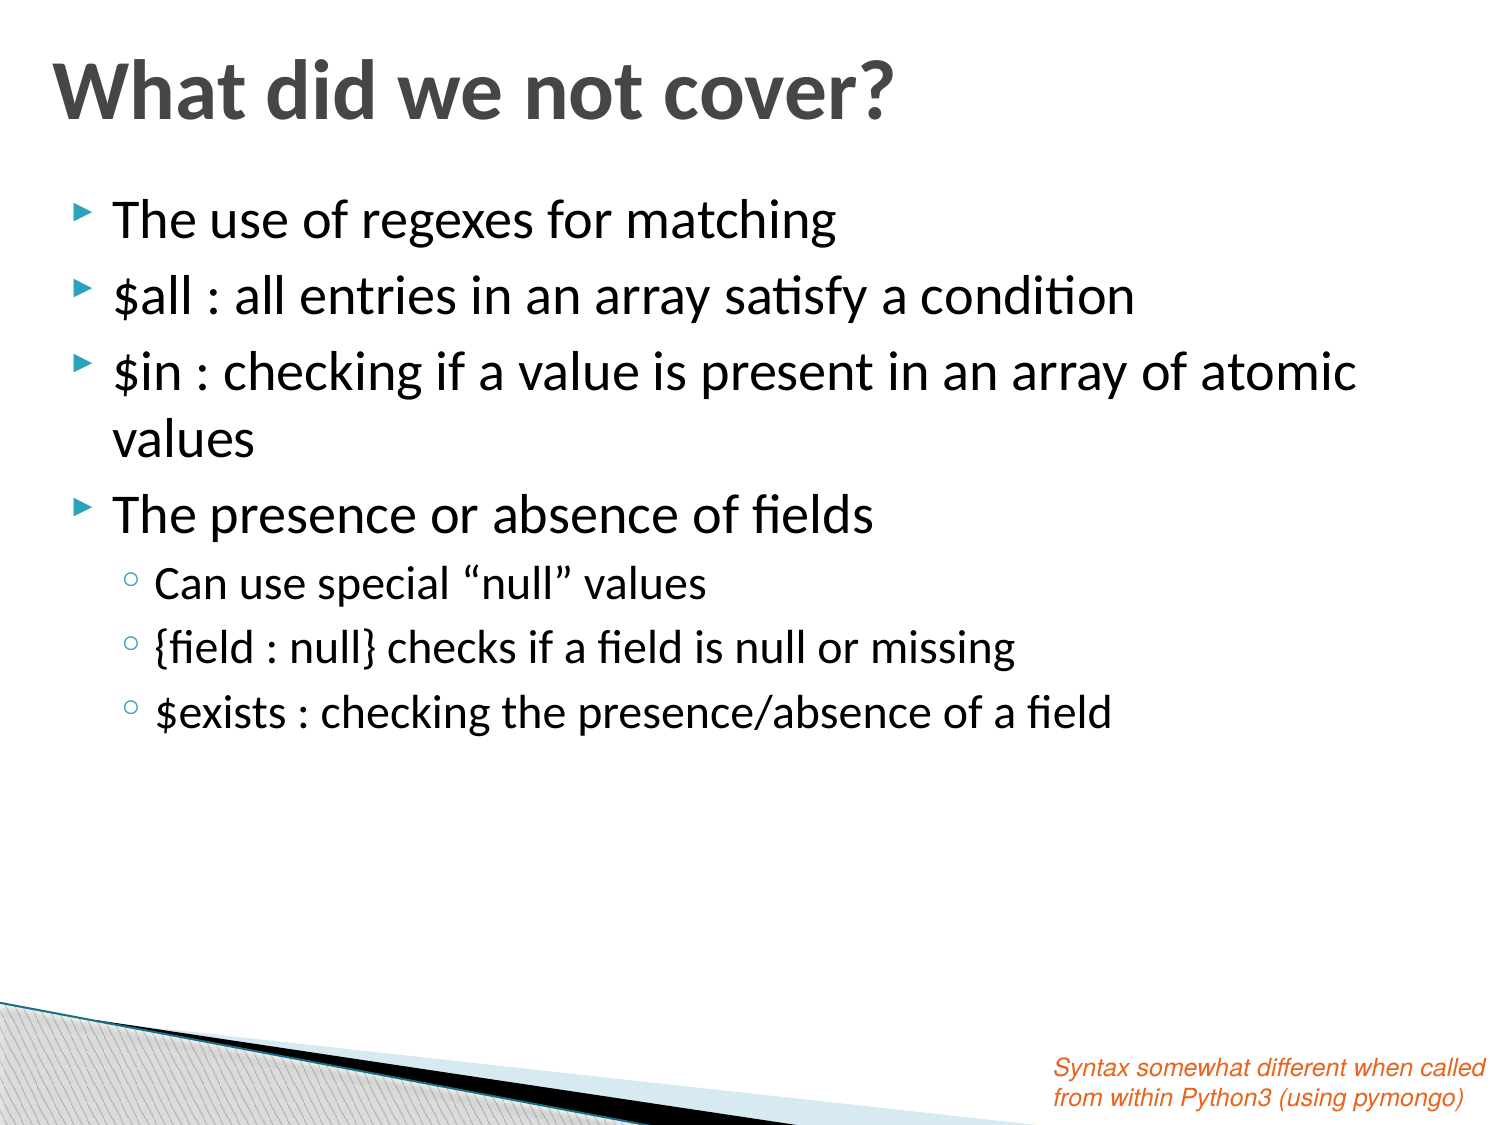

# What did we not cover?
The use of regexes for matching
$all : all entries in an array satisfy a condition
$in : checking if a value is present in an array of atomic values
The presence or absence of fields
Can use special “null” values
{field : null} checks if a field is null or missing
$exists : checking the presence/absence of a field

Syntax somewhat different when called from within Python3 (using pymongo)